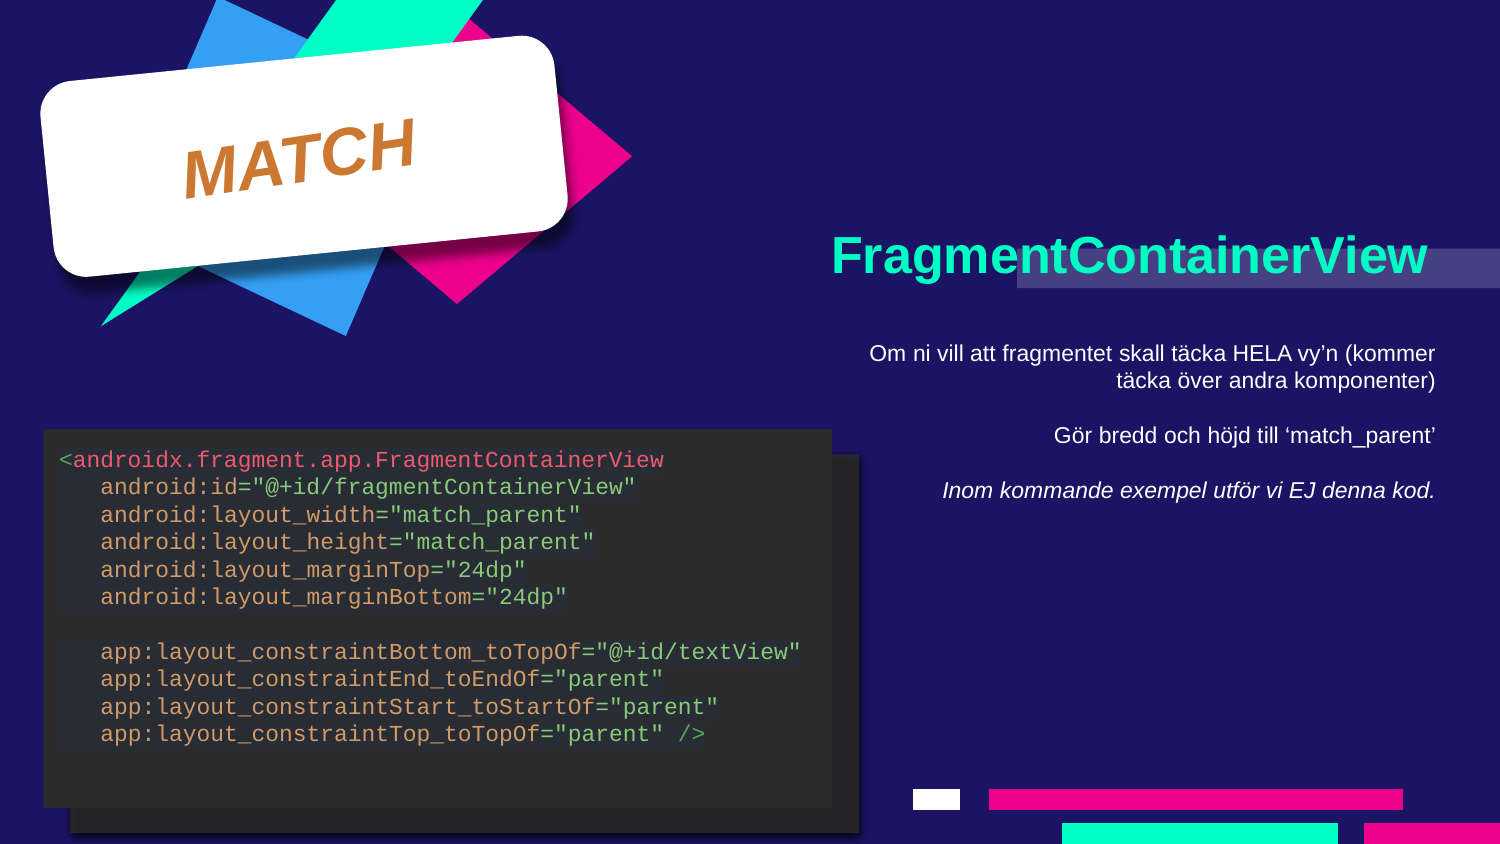

MATCH
# FragmentContainerView

Om ni vill att fragmentet skall täcka HELA vy’n (kommer täcka över andra komponenter)

Gör bredd och höjd till ‘match_parent’

Inom kommande exempel utför vi EJ denna kod.

<androidx.fragment.app.FragmentContainerView
   android:id="@+id/fragmentContainerView"
   android:layout_width="match_parent"
   android:layout_height="match_parent"
   android:layout_marginTop="24dp"
   android:layout_marginBottom="24dp"

   app:layout_constraintBottom_toTopOf="@+id/textView"
   app:layout_constraintEnd_toEndOf="parent"
   app:layout_constraintStart_toStartOf="parent"
   app:layout_constraintTop_toTopOf="parent" />